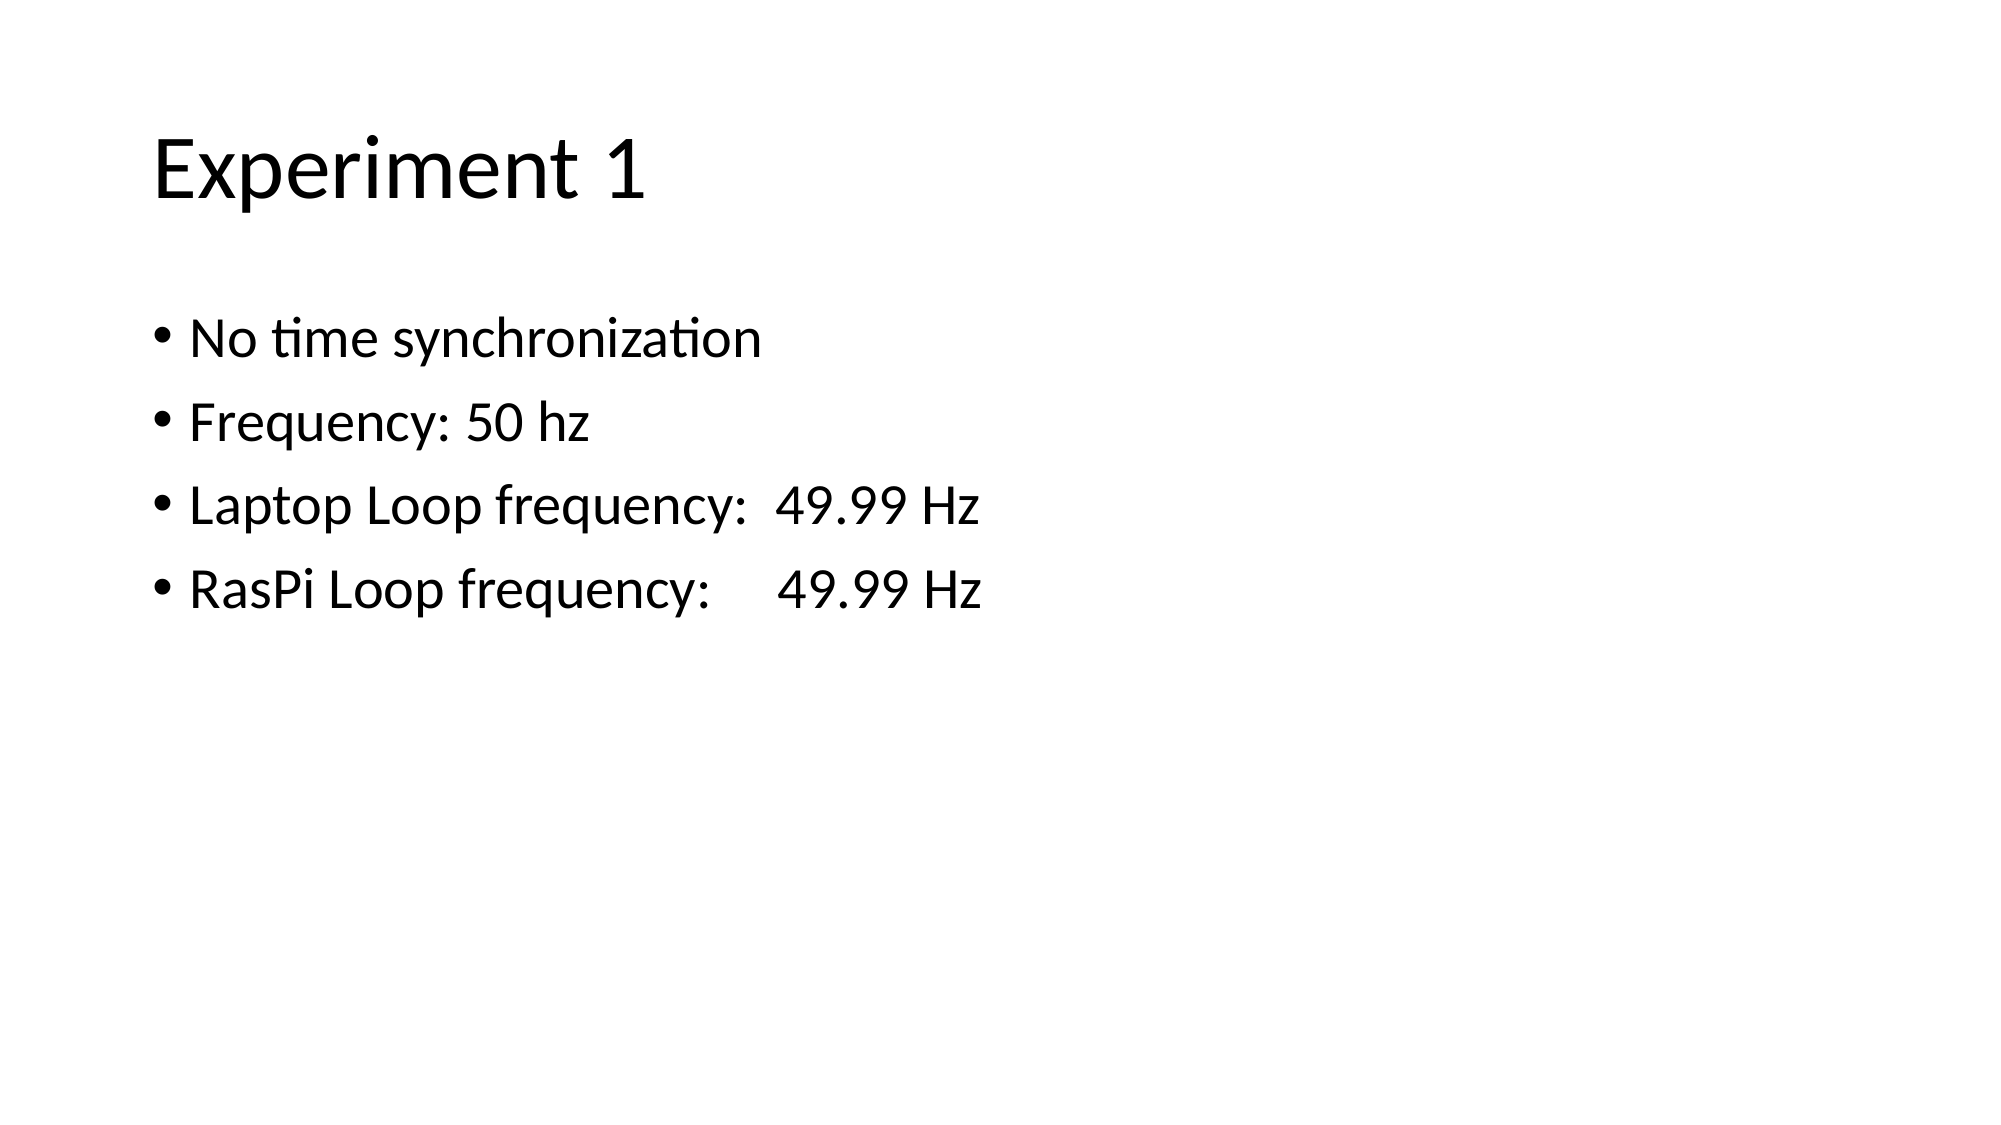

# Experiment 1
No time synchronization
Frequency: 50 hz
Laptop Loop frequency:  49.99 Hz
RasPi Loop frequency:     49.99 Hz